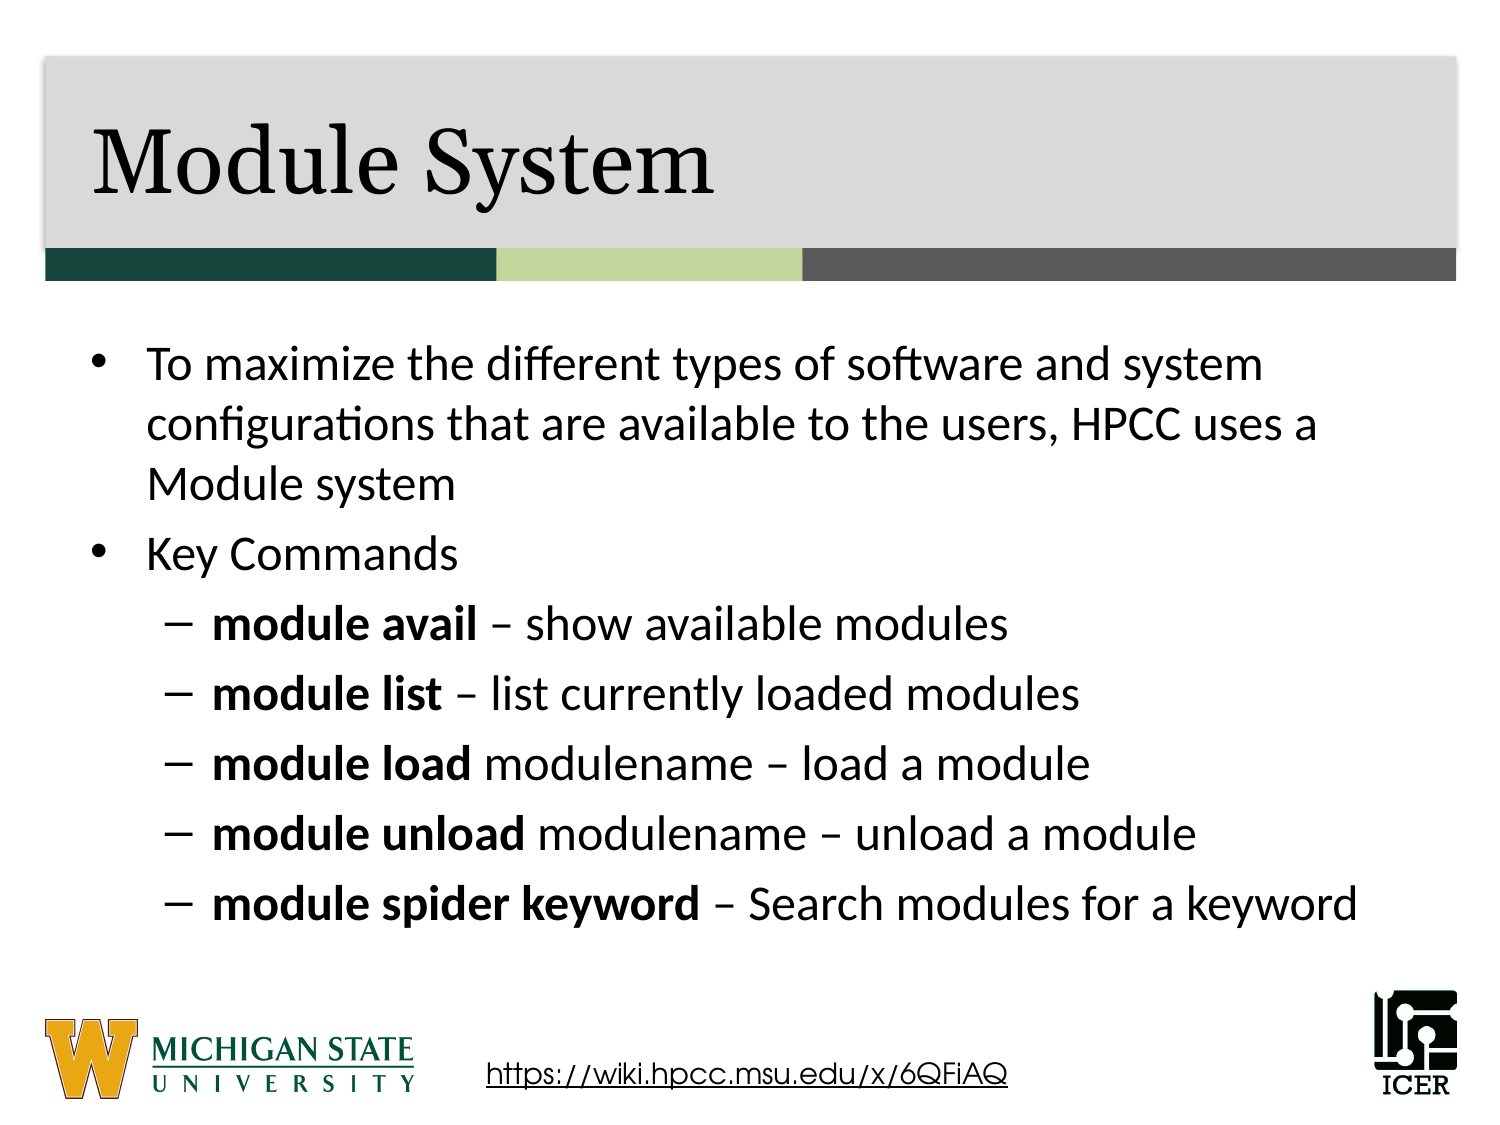

# Module System
To maximize the different types of software and system configurations that are available to the users, HPCC uses a Module system
Key Commands
module avail – show available modules
module list – list currently loaded modules
module load modulename – load a module
module unload modulename – unload a module
module spider keyword – Search modules for a keyword